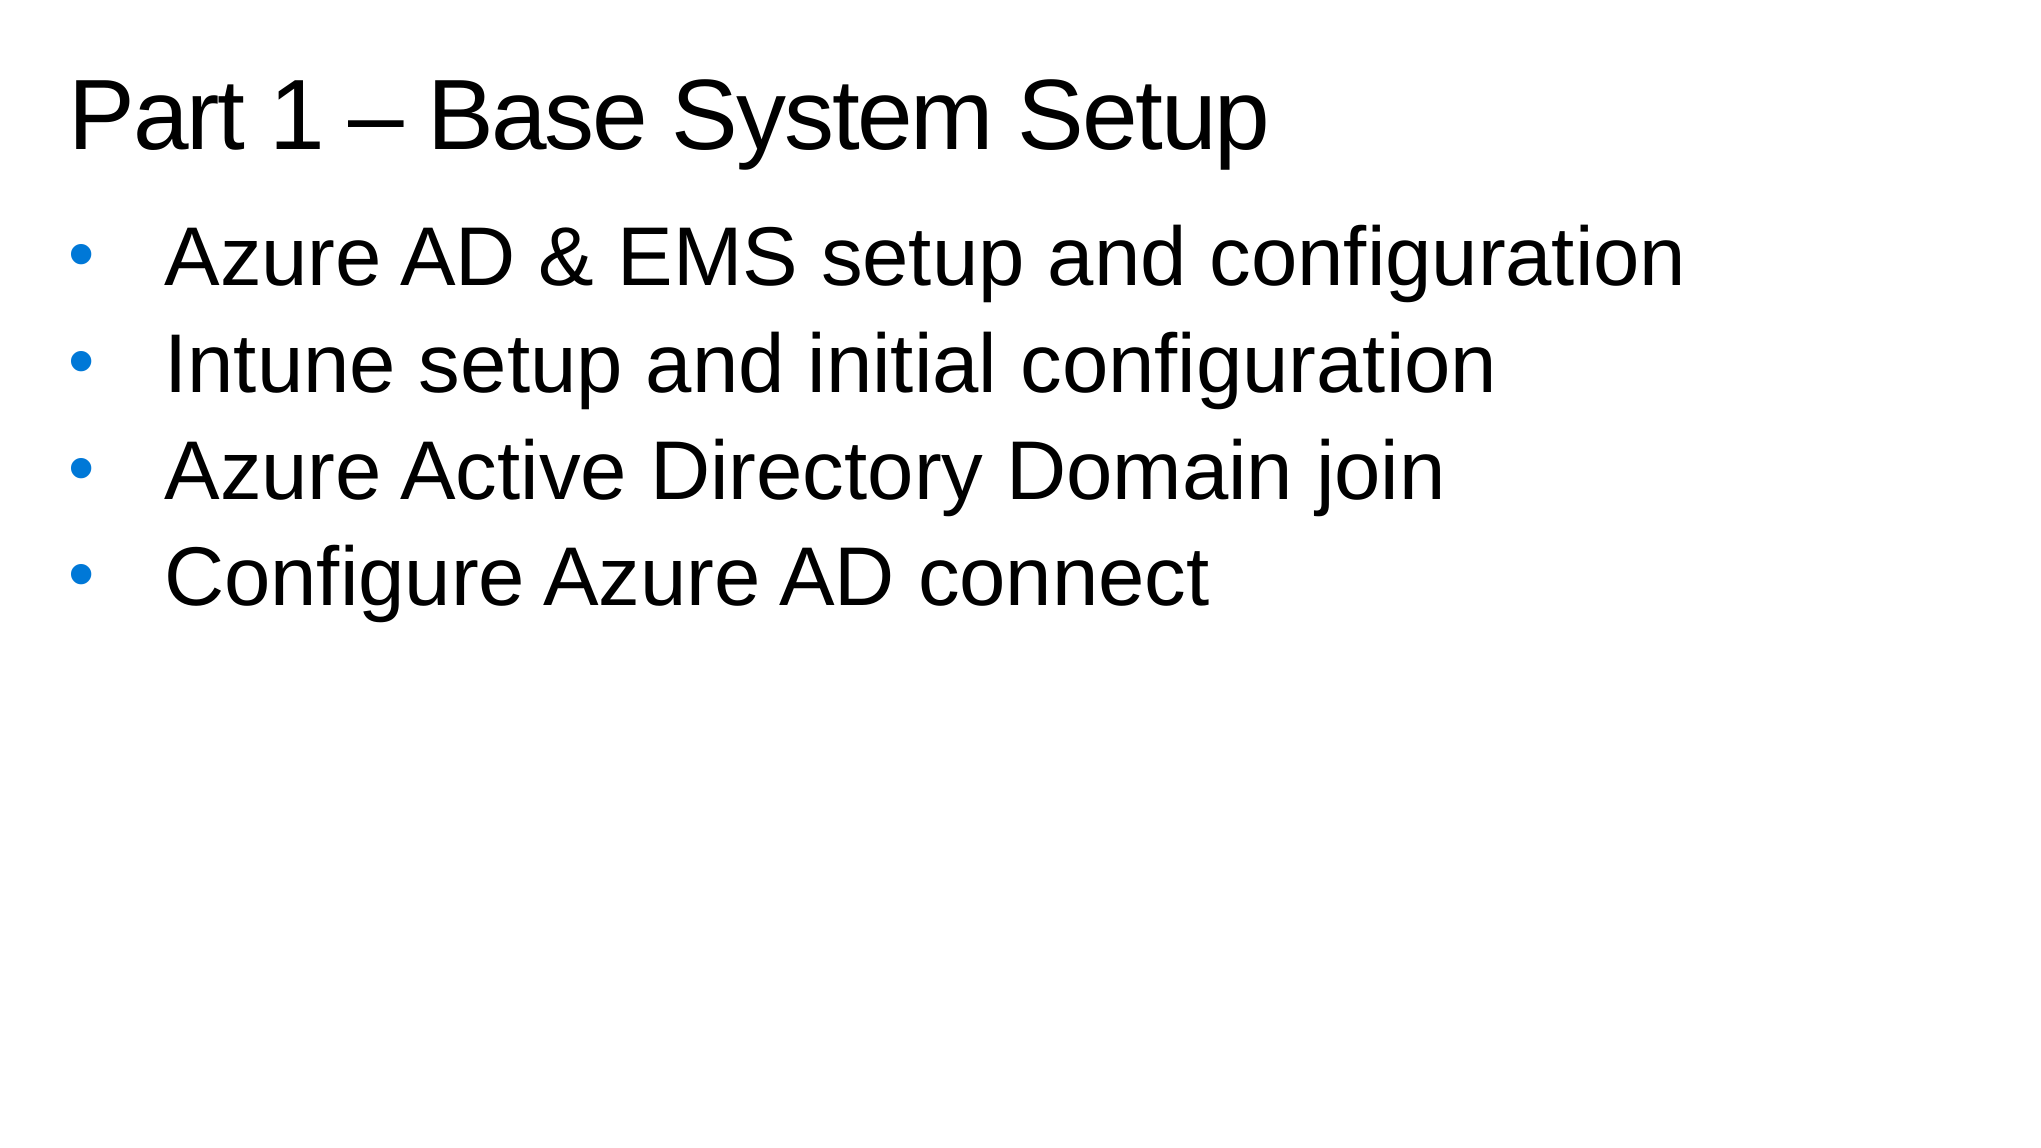

# Part 1 – Base System Setup
Azure AD & EMS setup and configuration
Intune setup and initial configuration
Azure Active Directory Domain join
Configure Azure AD connect